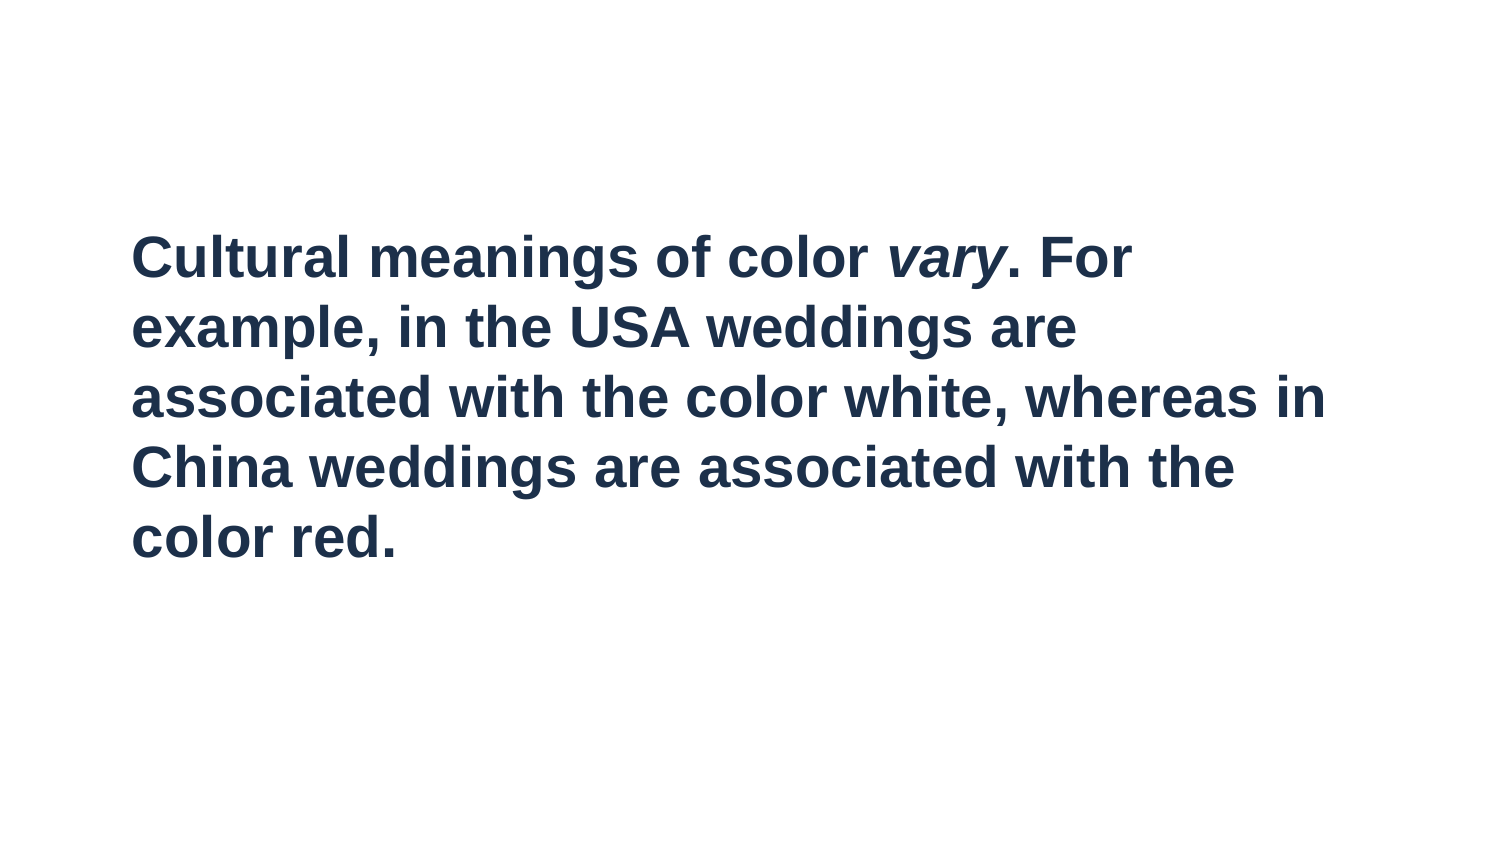

# Cultural meanings of color vary. For example, in the USA weddings are associated with the color white, whereas in China weddings are associated with the color red.